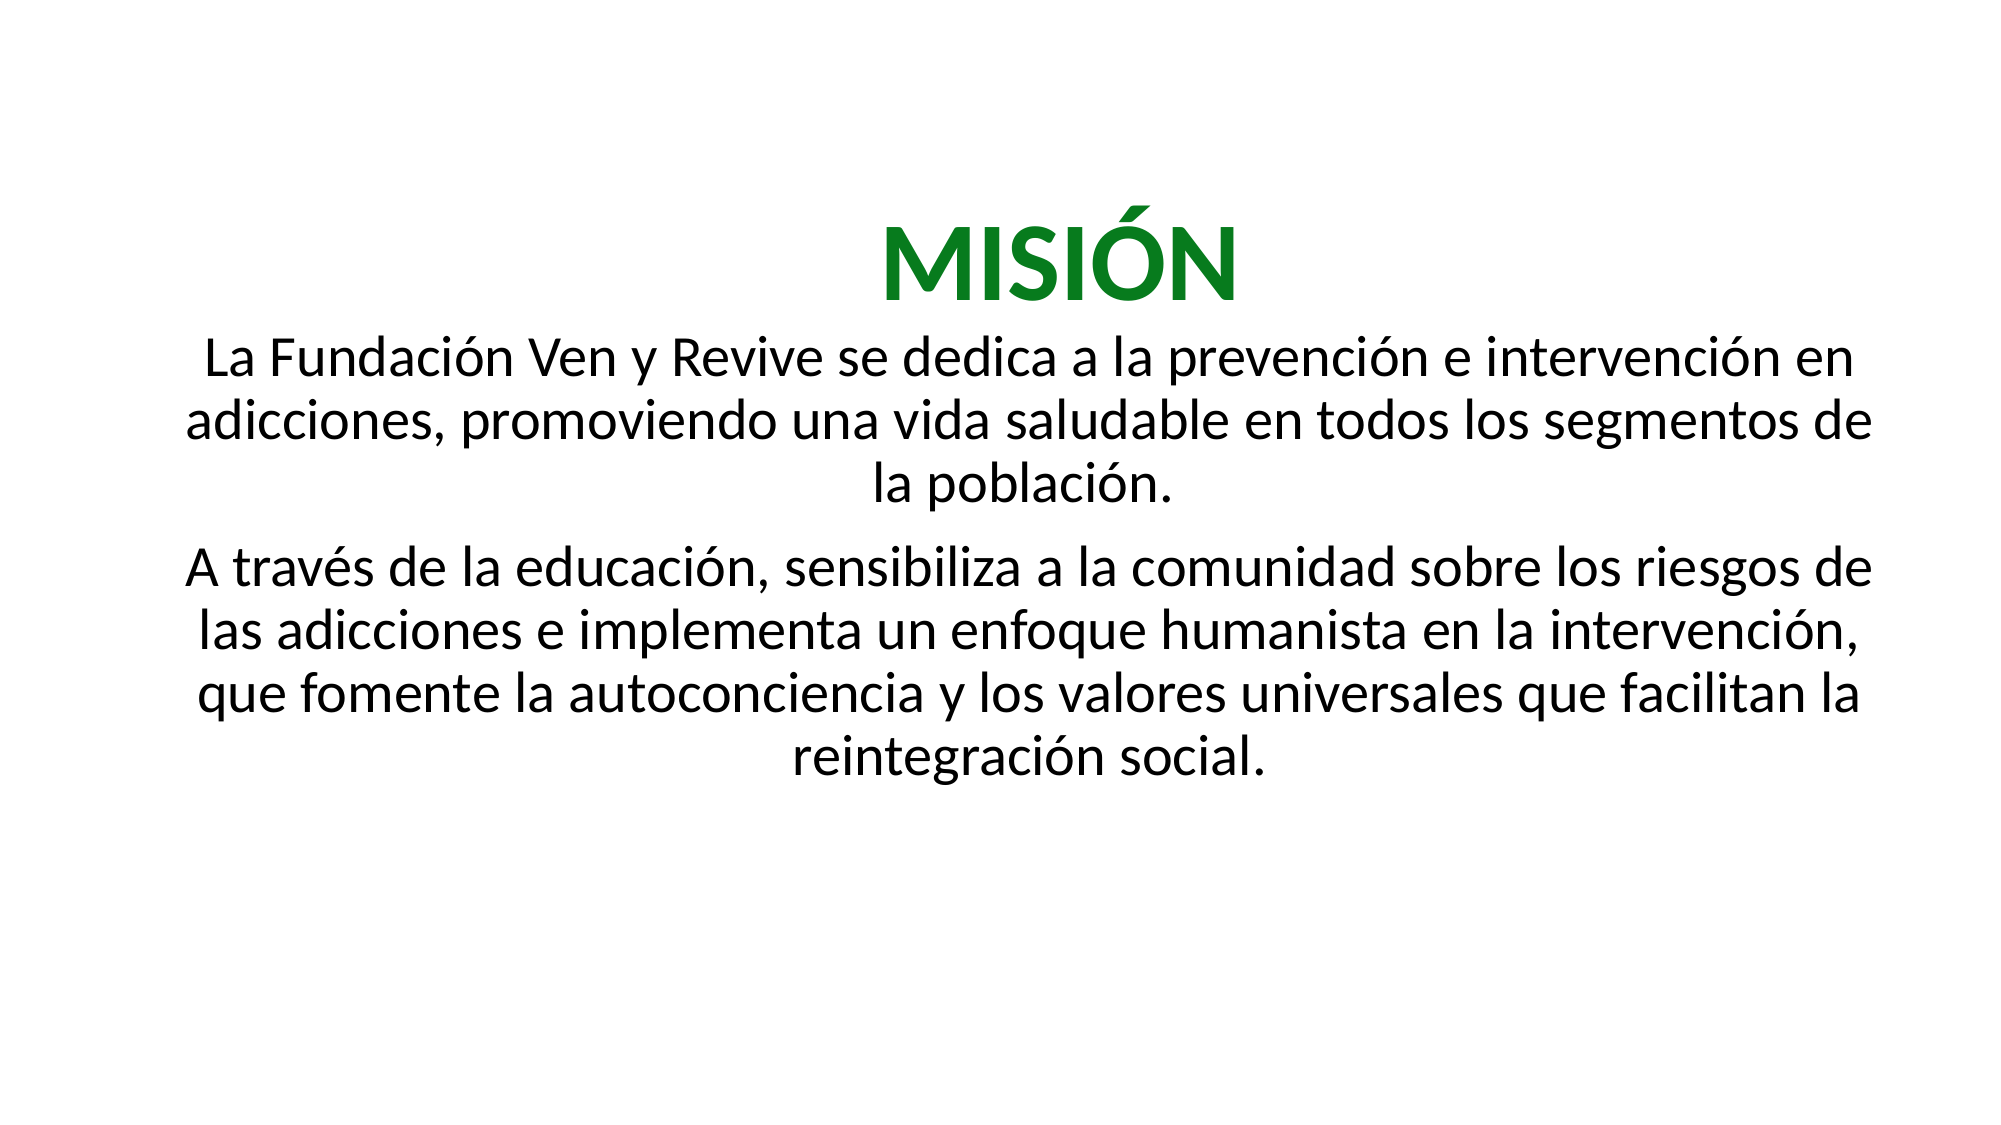

MISIÓN
La Fundación Ven y Revive se dedica a la prevención e intervención en adicciones, promoviendo una vida saludable en todos los segmentos de la población.
A través de la educación, sensibiliza a la comunidad sobre los riesgos de las adicciones e implementa un enfoque humanista en la intervención, que fomente la autoconciencia y los valores universales que facilitan la reintegración social.